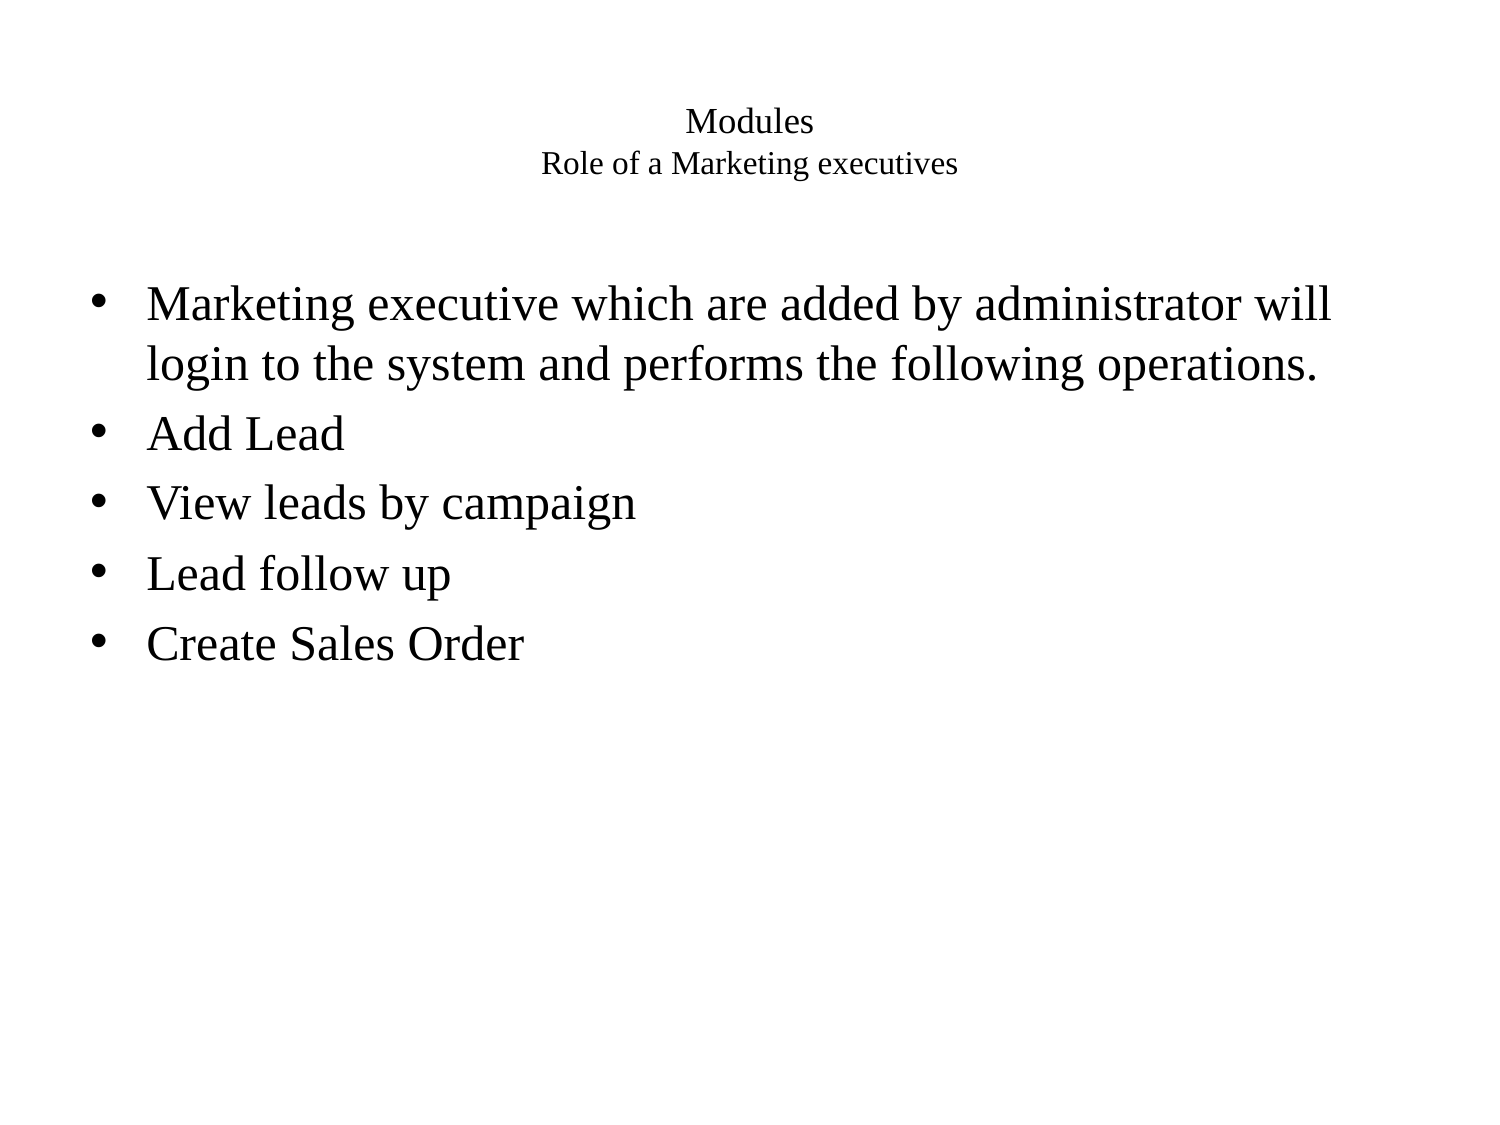

# Modules Role of a Marketing executives
Marketing executive which are added by administrator will login to the system and performs the following operations.
Add Lead
View leads by campaign
Lead follow up
Create Sales Order